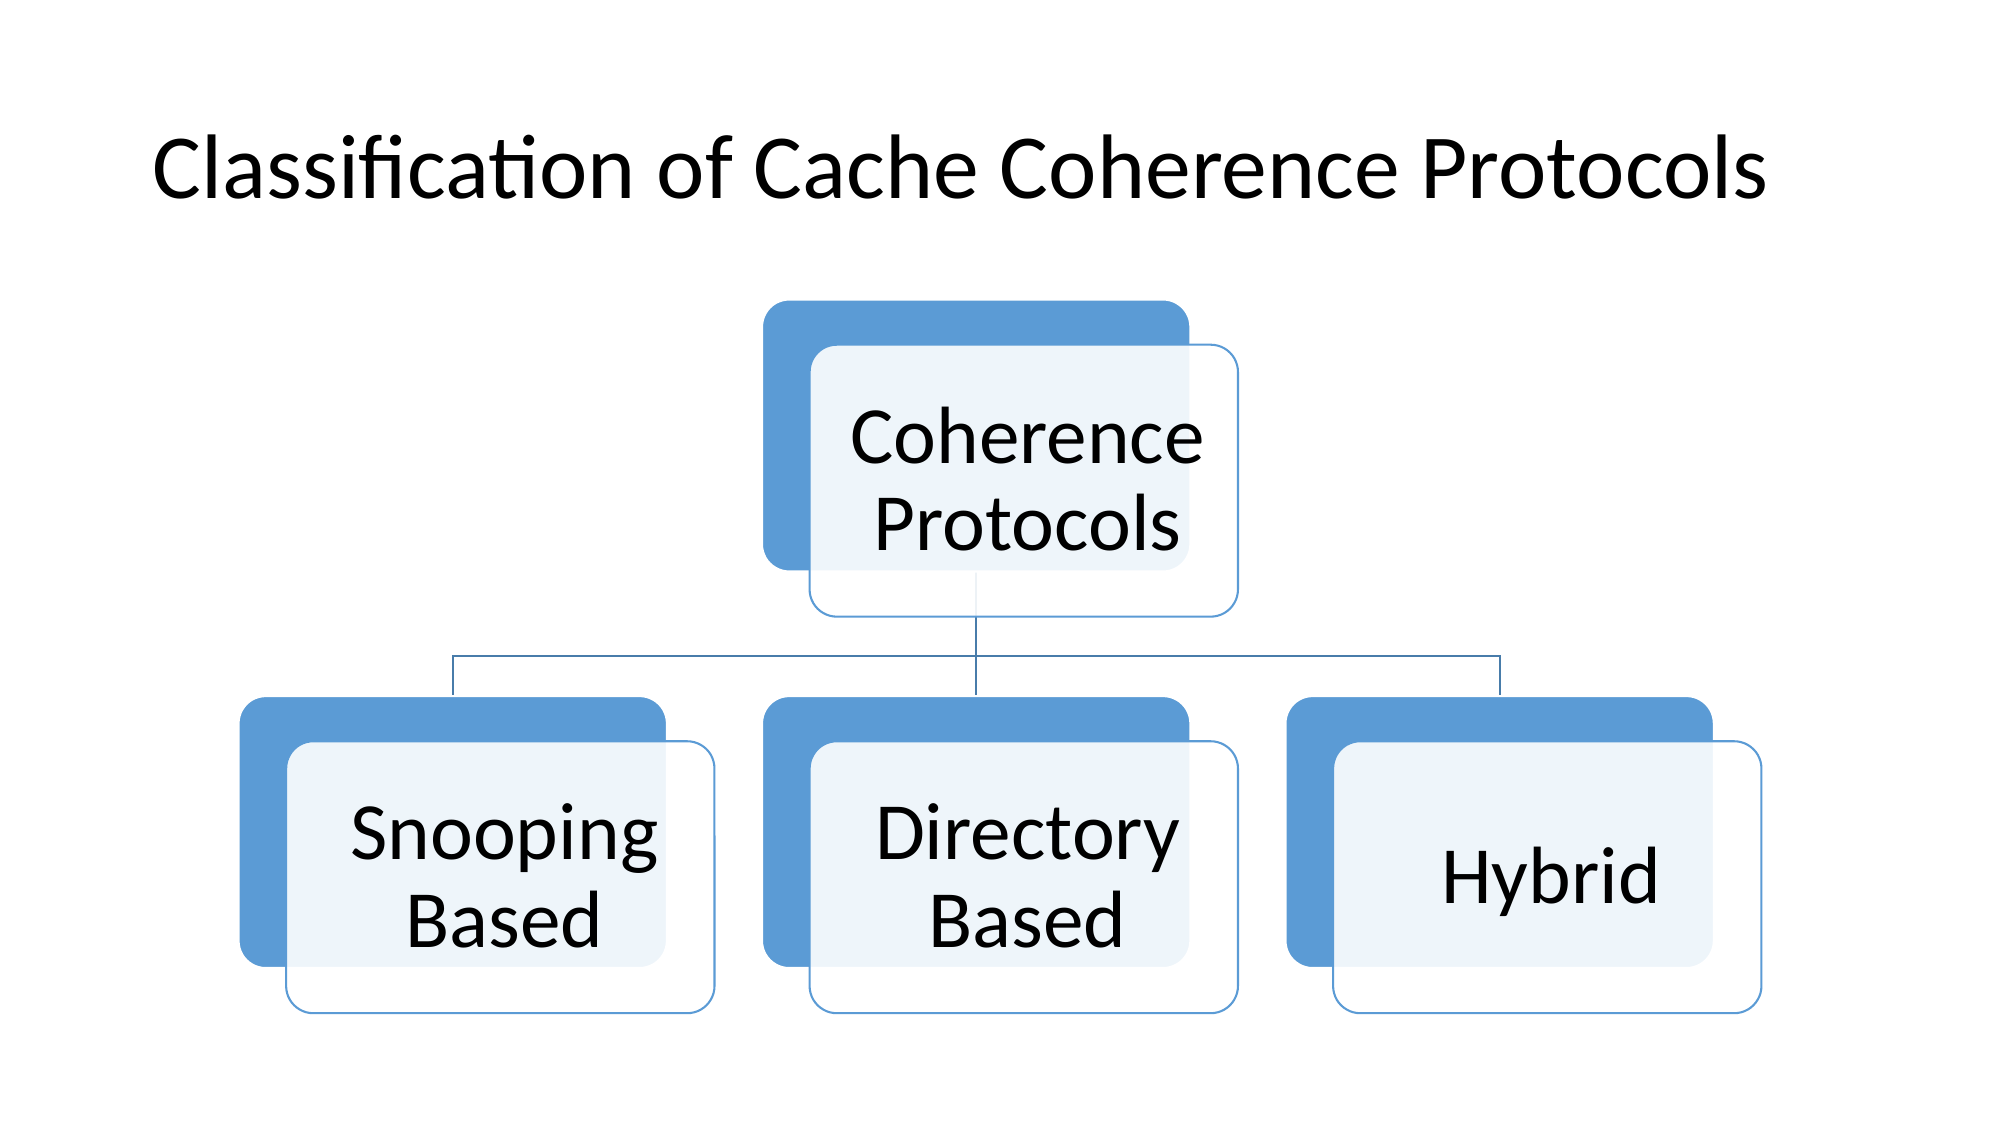

# Classification of Cache Coherence Protocols
Coherence Protocols
Snooping Based
Directory Based
Hybrid